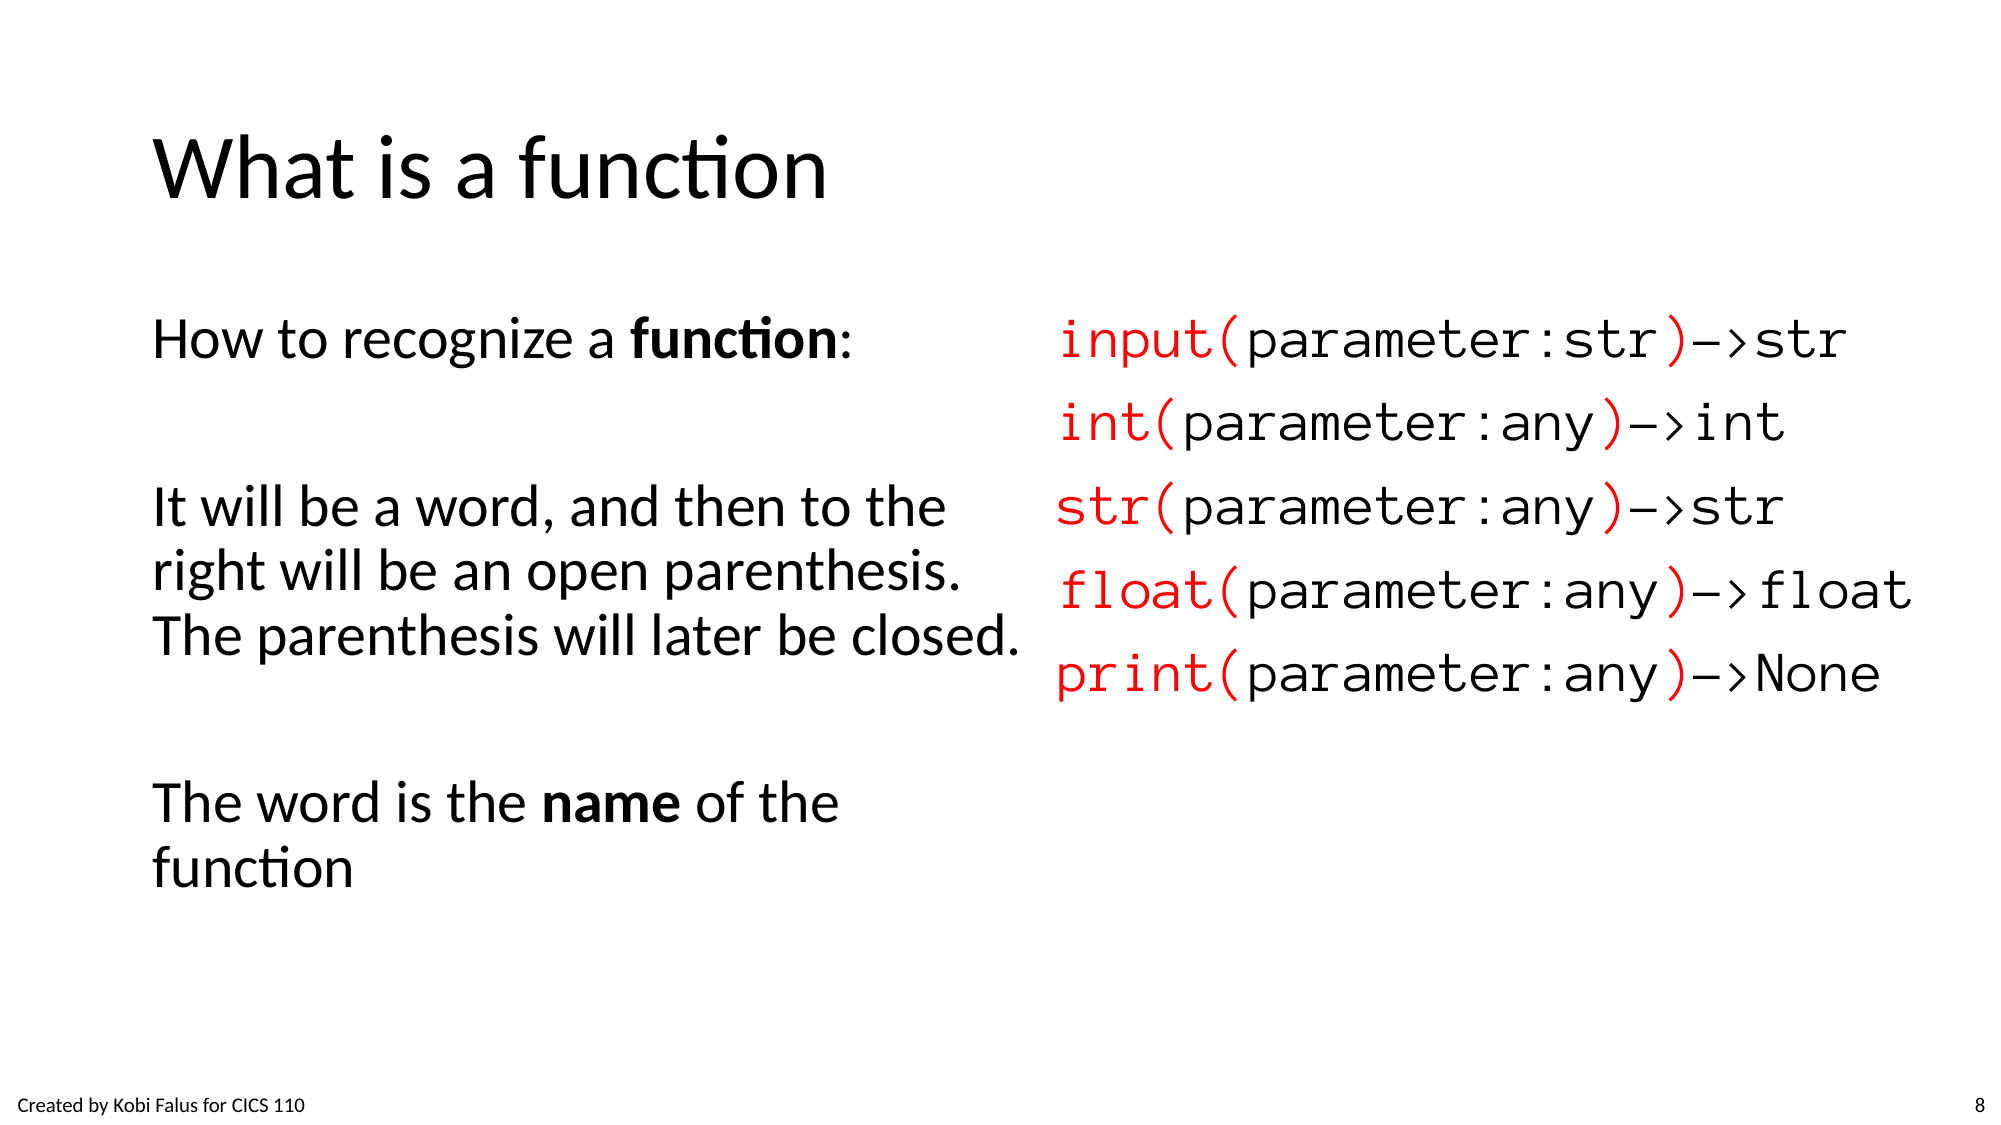

# What is a function
How to recognize a function:

It will be a word, and then to the right will be an open parenthesis. The parenthesis will later be closed.

The word is the name of the function
input(parameter:str)->str
int(parameter:any)->int
str(parameter:any)->str
float(parameter:any)->float
print(parameter:any)->None